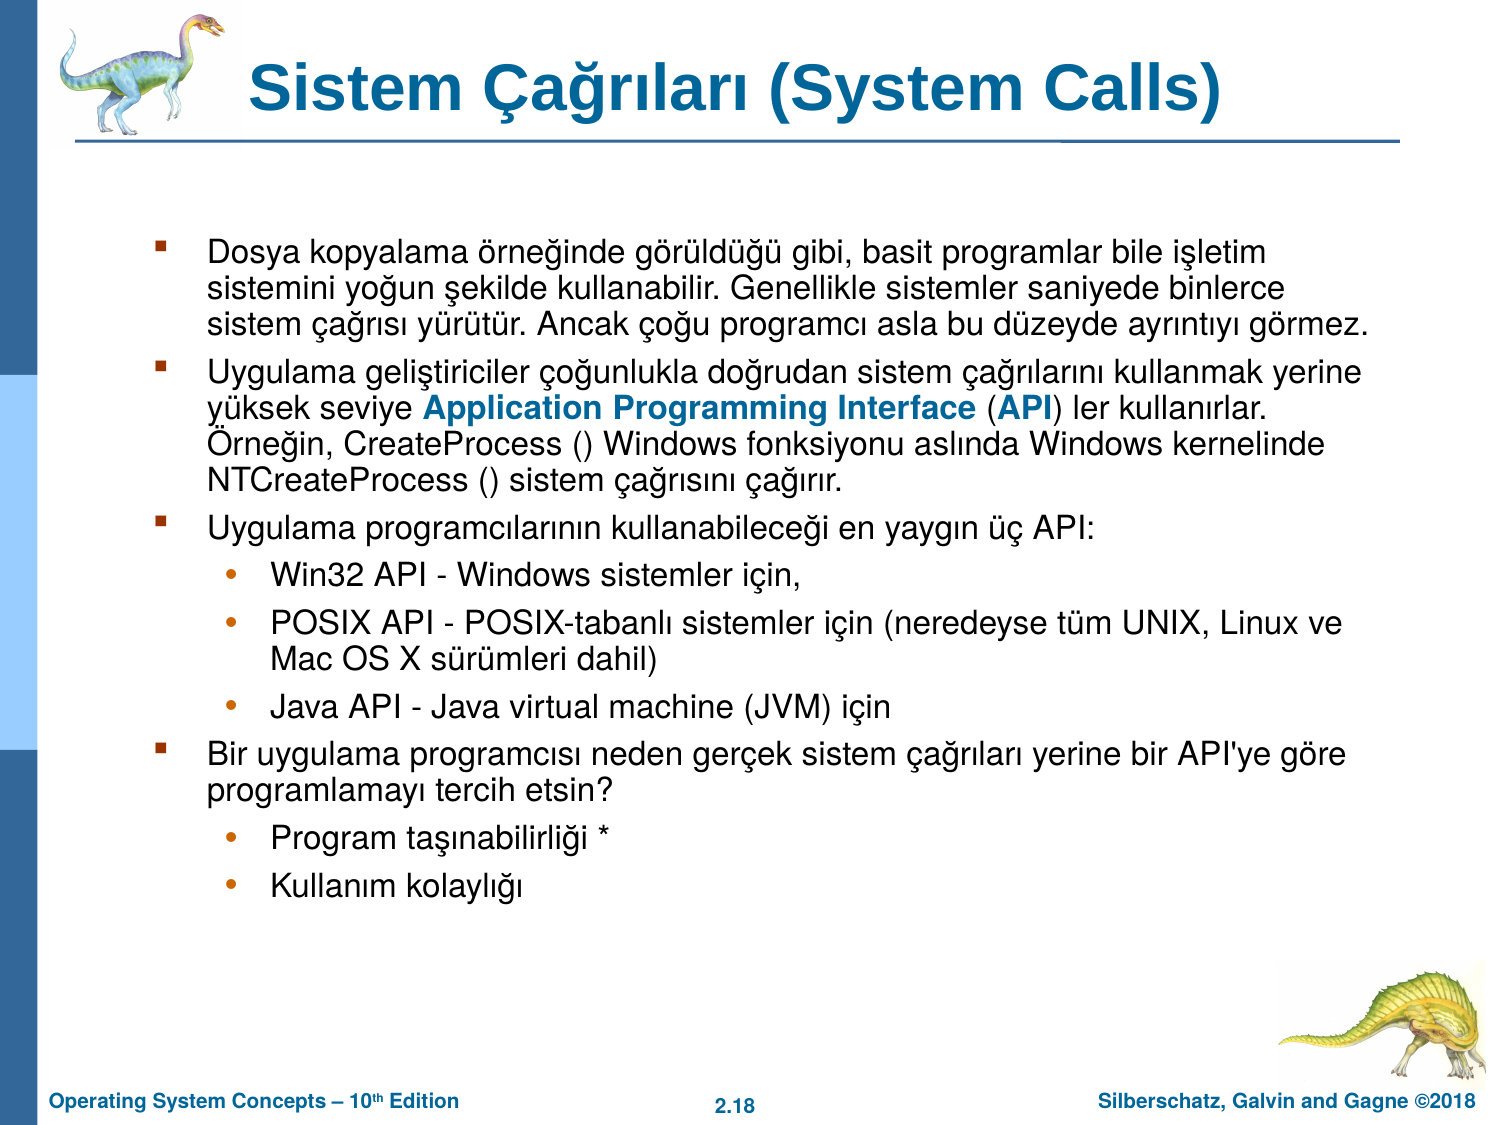

# Sistem Çağrıları (System Calls)
Dosya kopyalama örneğinde görüldüğü gibi, basit programlar bile işletim sistemini yoğun şekilde kullanabilir. Genellikle sistemler saniyede binlerce sistem çağrısı yürütür. Ancak çoğu programcı asla bu düzeyde ayrıntıyı görmez.
Uygulama geliştiriciler çoğunlukla doğrudan sistem çağrılarını kullanmak yerine yüksek seviye Application Programming Interface (API) ler kullanırlar. Örneğin, CreateProcess () Windows fonksiyonu aslında Windows kernelinde NTCreateProcess () sistem çağrısını çağırır.
Uygulama programcılarının kullanabileceği en yaygın üç API:
Win32 API - Windows sistemler için,
POSIX API - POSIX-tabanlı sistemler için (neredeyse tüm UNIX, Linux ve Mac OS X sürümleri dahil)
Java API - Java virtual machine (JVM) için
Bir uygulama programcısı neden gerçek sistem çağrıları yerine bir API'ye göre programlamayı tercih etsin?
Program taşınabilirliği *
Kullanım kolaylığı